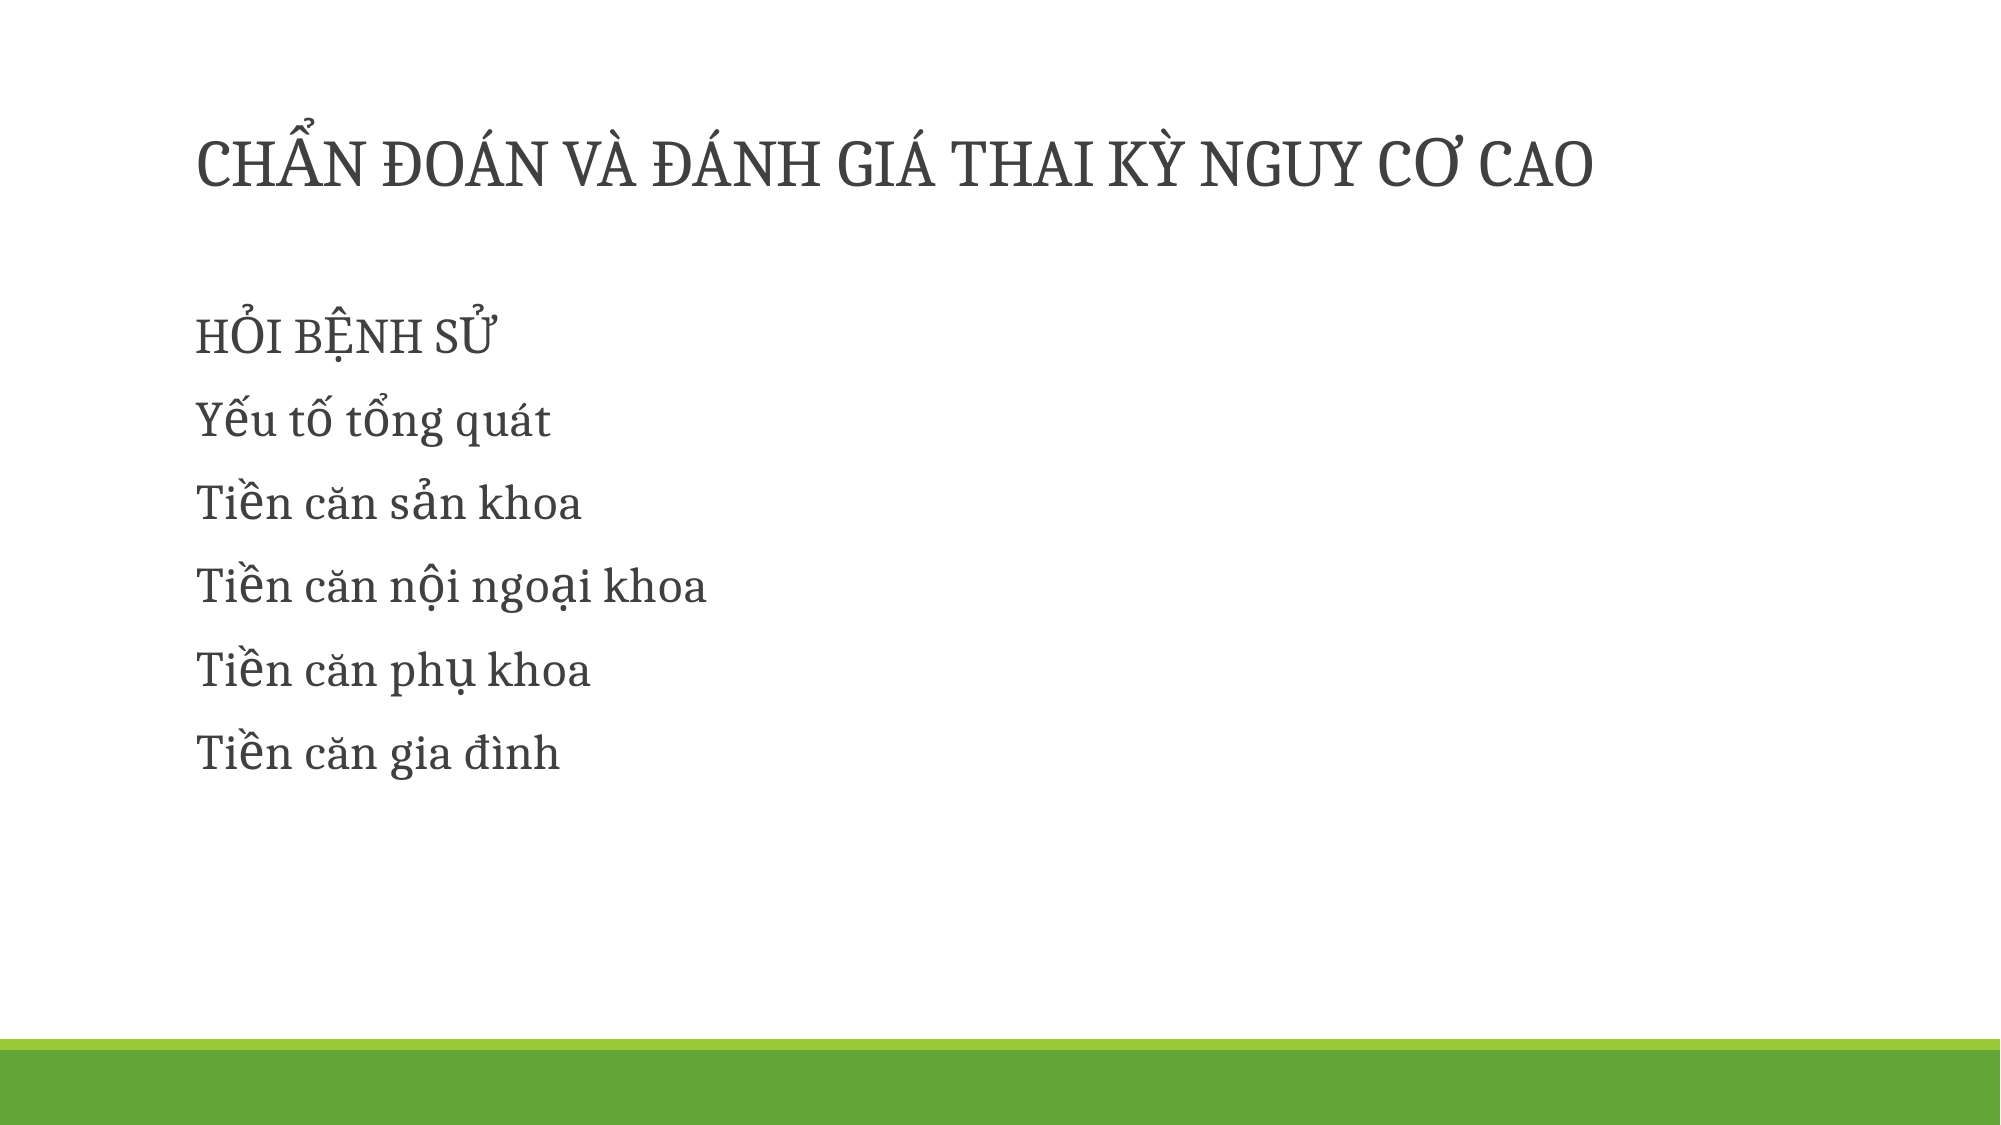

# CHẨN ĐOÁN VÀ ĐÁNH GIÁ THAI KỲ NGUY CƠ CAO
HỎI BỆNH SỬ
Yếu tố tổng quát
Tiền căn sản khoa
Tiền căn nội ngoại khoa
Tiền căn phụ khoa
Tiền căn gia đình